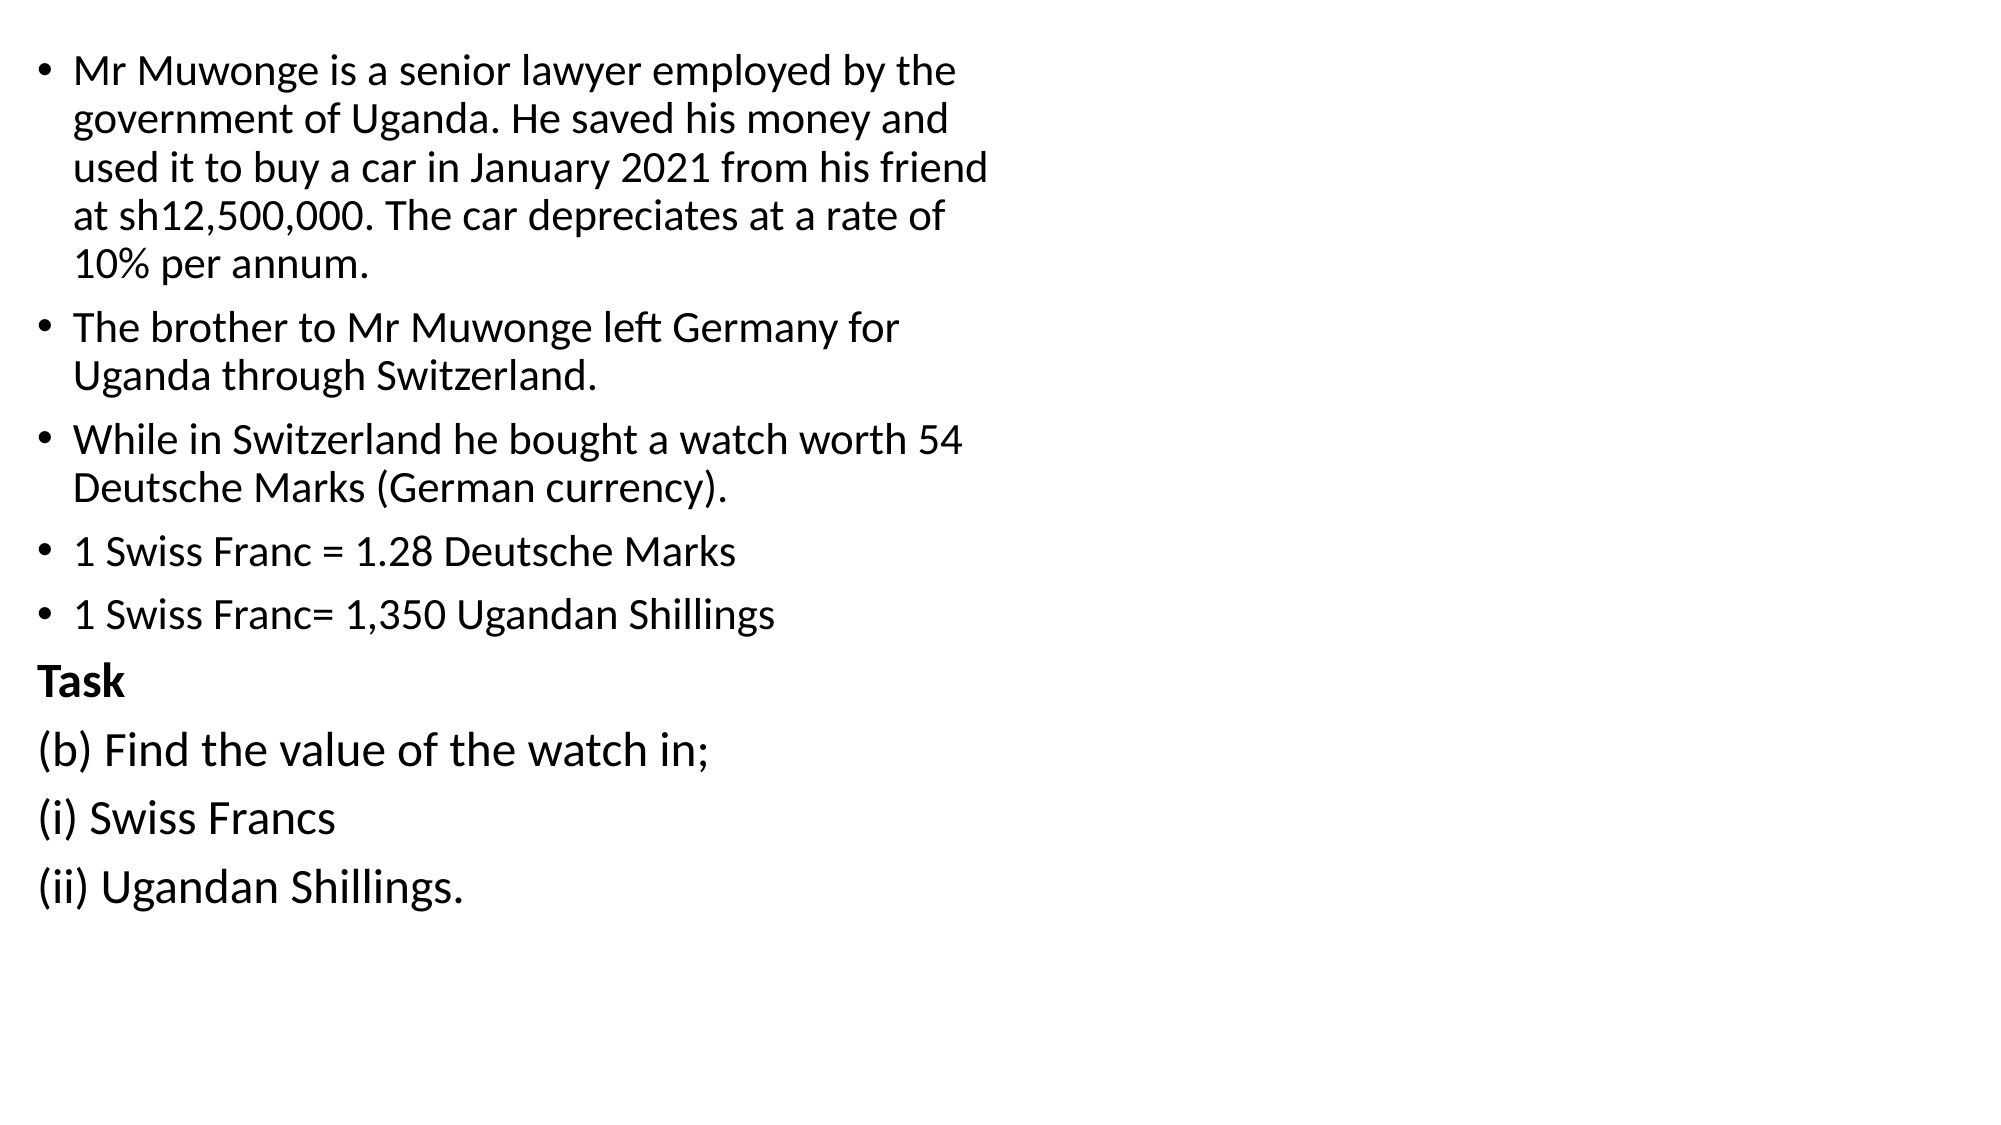

Mr Muwonge is a senior lawyer employed by the government of Uganda. He saved his money and used it to buy a car in January 2021 from his friend at sh12,500,000. The car depreciates at a rate of 10% per annum.
The brother to Mr Muwonge left Germany for Uganda through Switzerland.
While in Switzerland he bought a watch worth 54 Deutsche Marks (German currency).
1 Swiss Franc = 1.28 Deutsche Marks
1 Swiss Franc= 1,350 Ugandan Shillings
Task
(b) Find the value of the watch in;
(i) Swiss Francs
(ii) Ugandan Shillings.